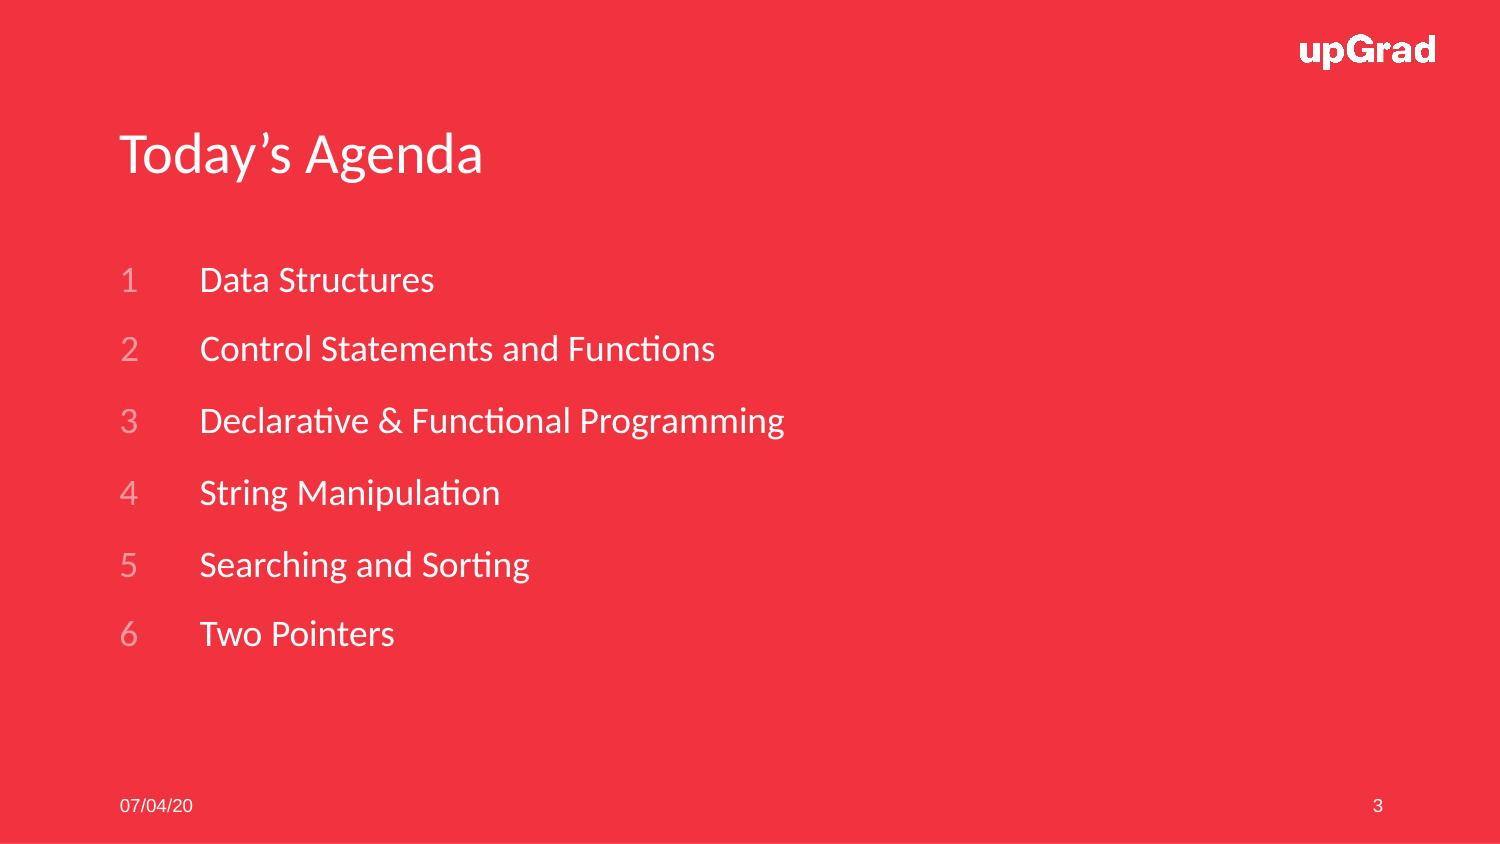

Today’s Agenda
1
Data Structures
2
Control Statements and Functions
3
Declarative & Functional Programming
4
String Manipulation
5
Searching and Sorting
6
Two Pointers
07/04/20
Data Science Certification Program
3